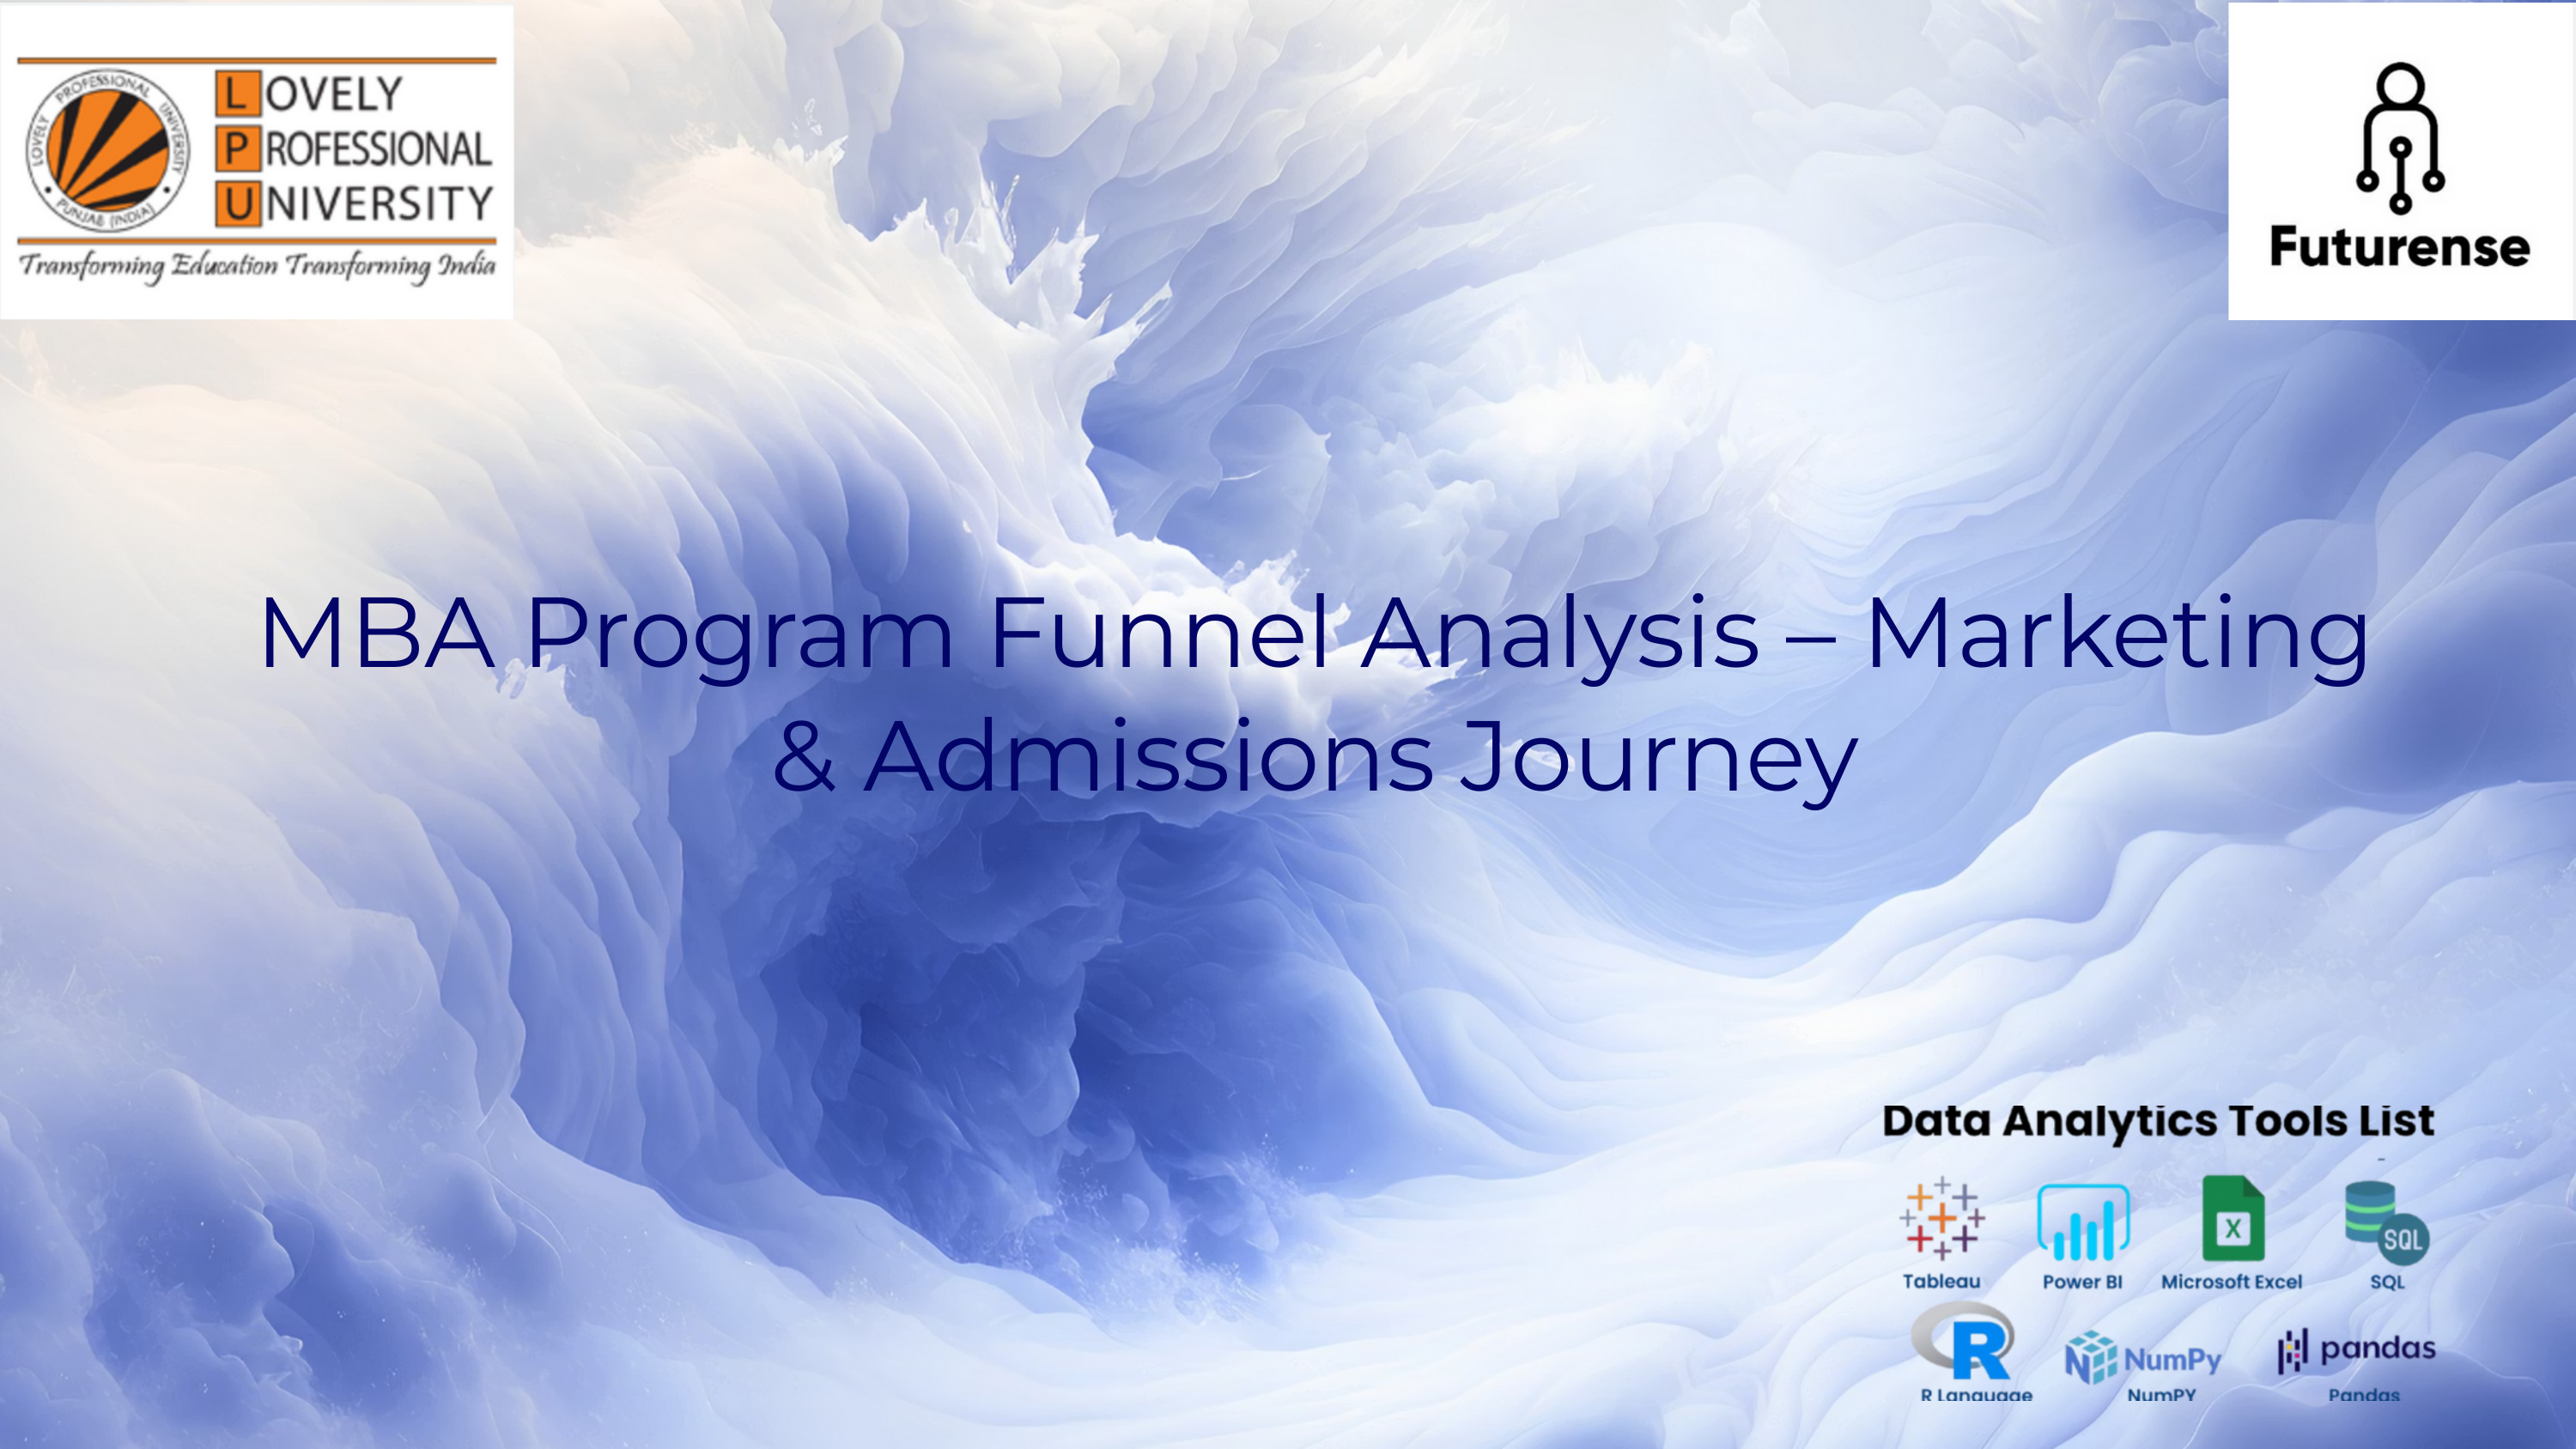

MBA Program Funnel Analysis – Marketing & Admissions Journey